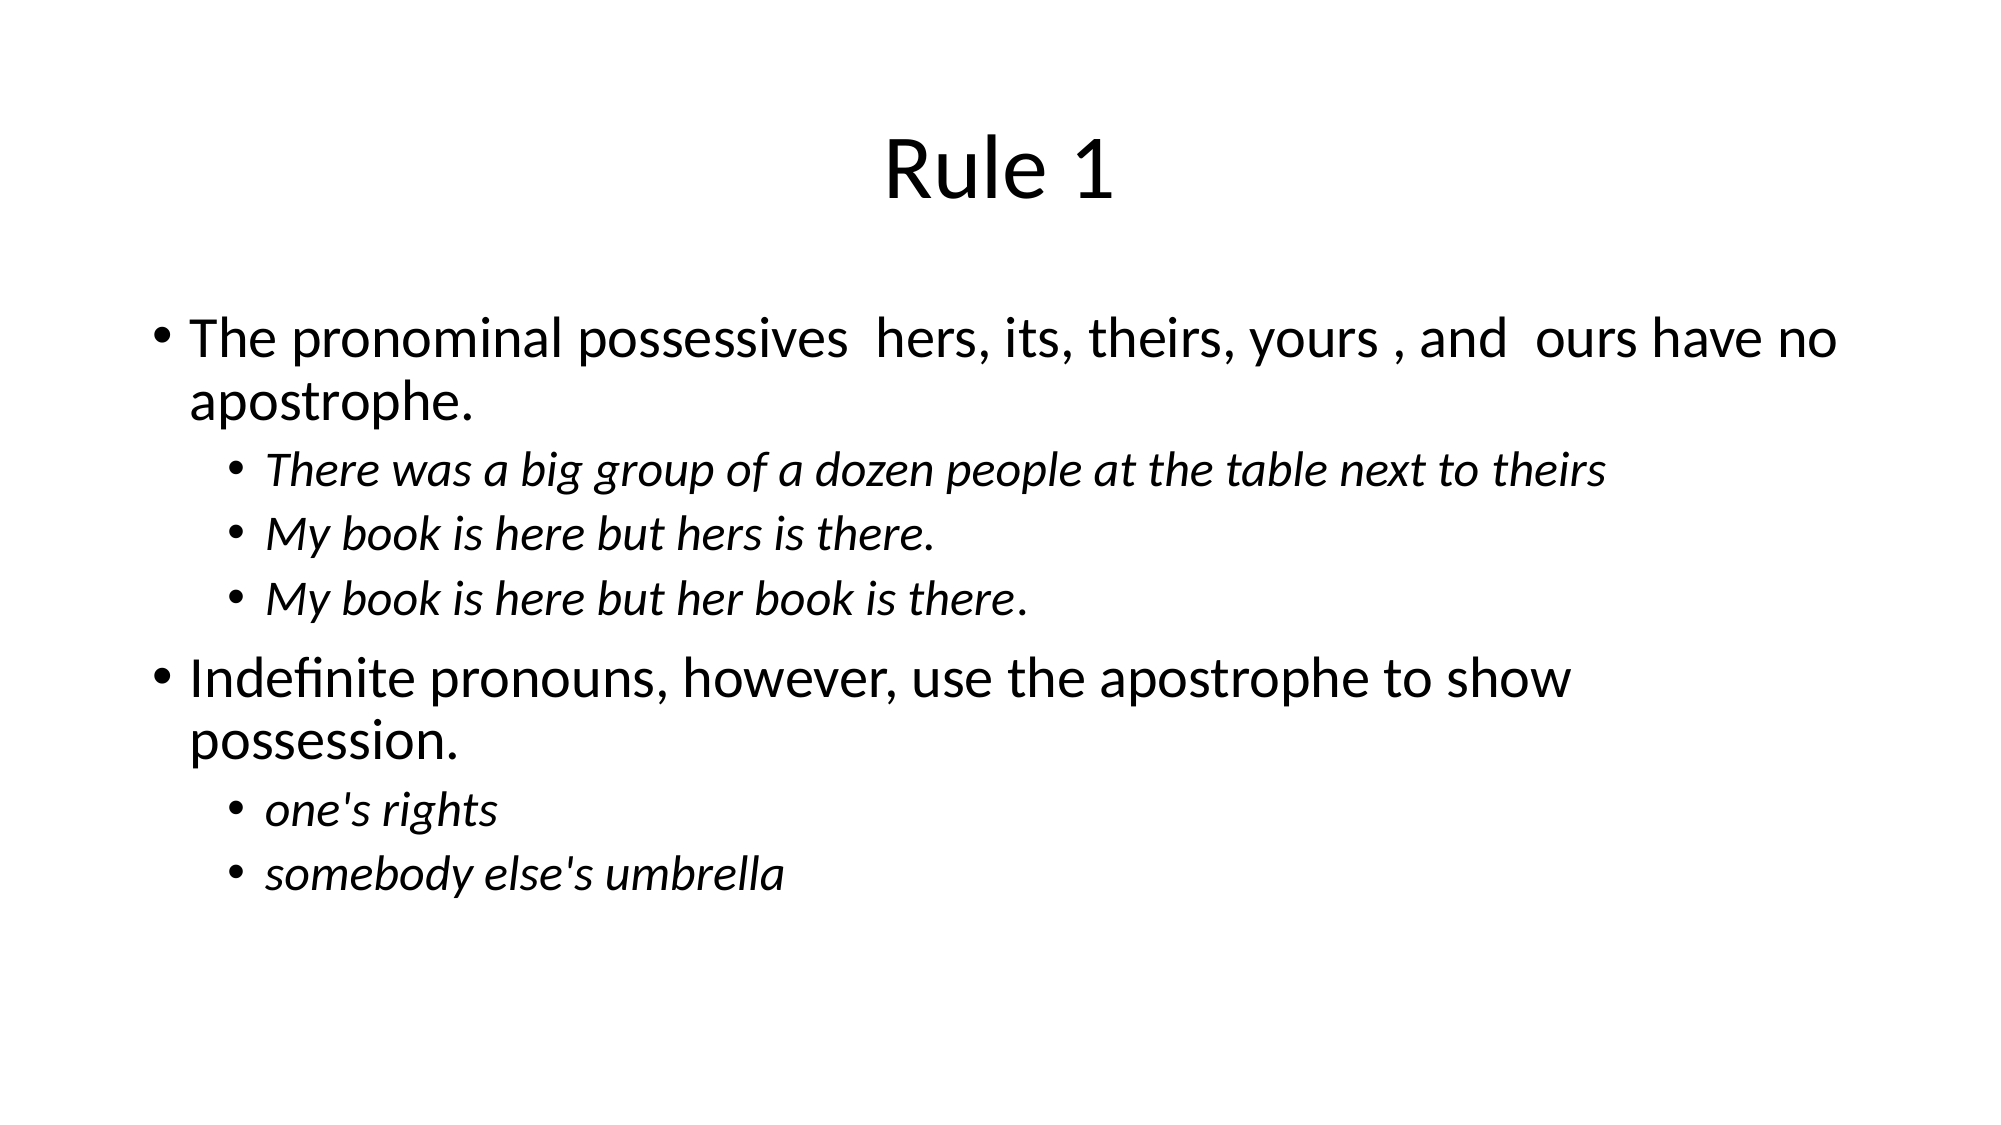

# Rule 1
The pronominal possessives  hers, its, theirs, yours , and  ours have no apostrophe.
There was a big group of a dozen people at the table next to theirs
My book is here but hers is there.
My book is here but her book is there.
Indefinite pronouns, however, use the apostrophe to show possession.
one's rights
somebody else's umbrella